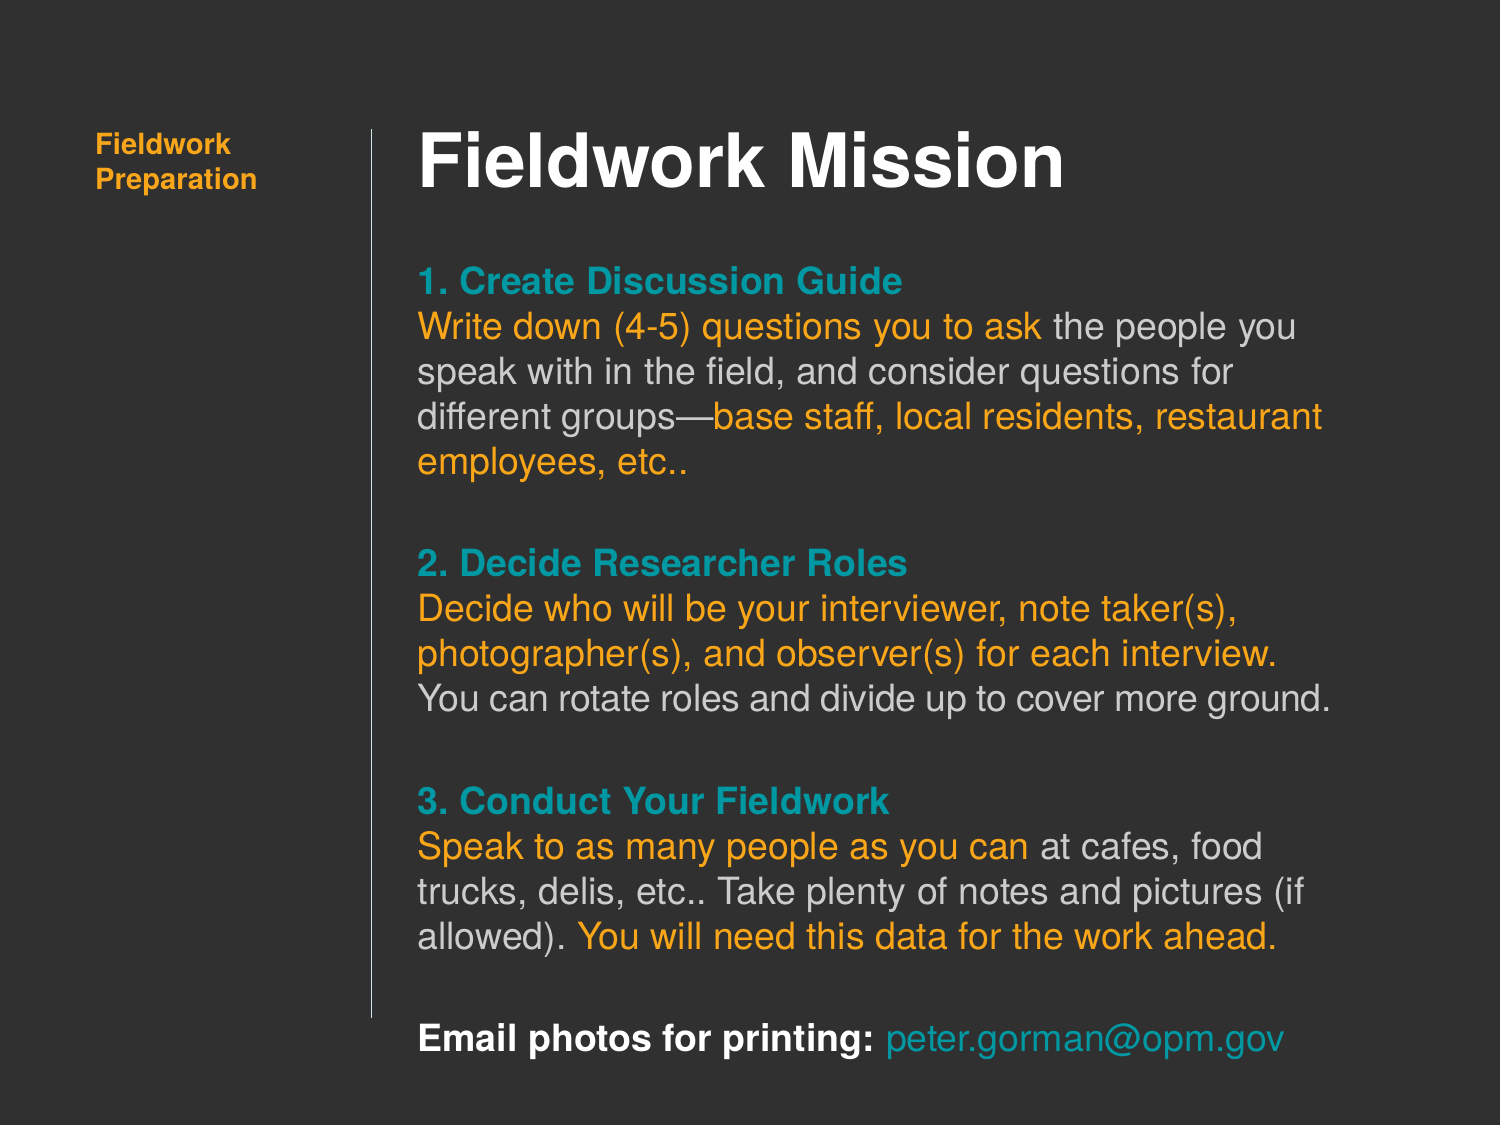

# Fieldwork Mission
Fieldwork Preparation

1. Create Discussion Guide
Write down (4-5) questions you to ask the people you speak with in the field, and consider questions for different groups—base staff, local residents, restaurant employees, etc..

2. Decide Researcher Roles
Decide who will be your interviewer, note taker(s), photographer(s), and observer(s) for each interview. You can rotate roles and divide up to cover more ground.

3. Conduct Your Fieldwork
Speak to as many people as you can at cafes, food trucks, delis, etc.. Take plenty of notes and pictures (if allowed). You will need this data for the work ahead.

Email photos for printing: peter.gorman@opm.gov